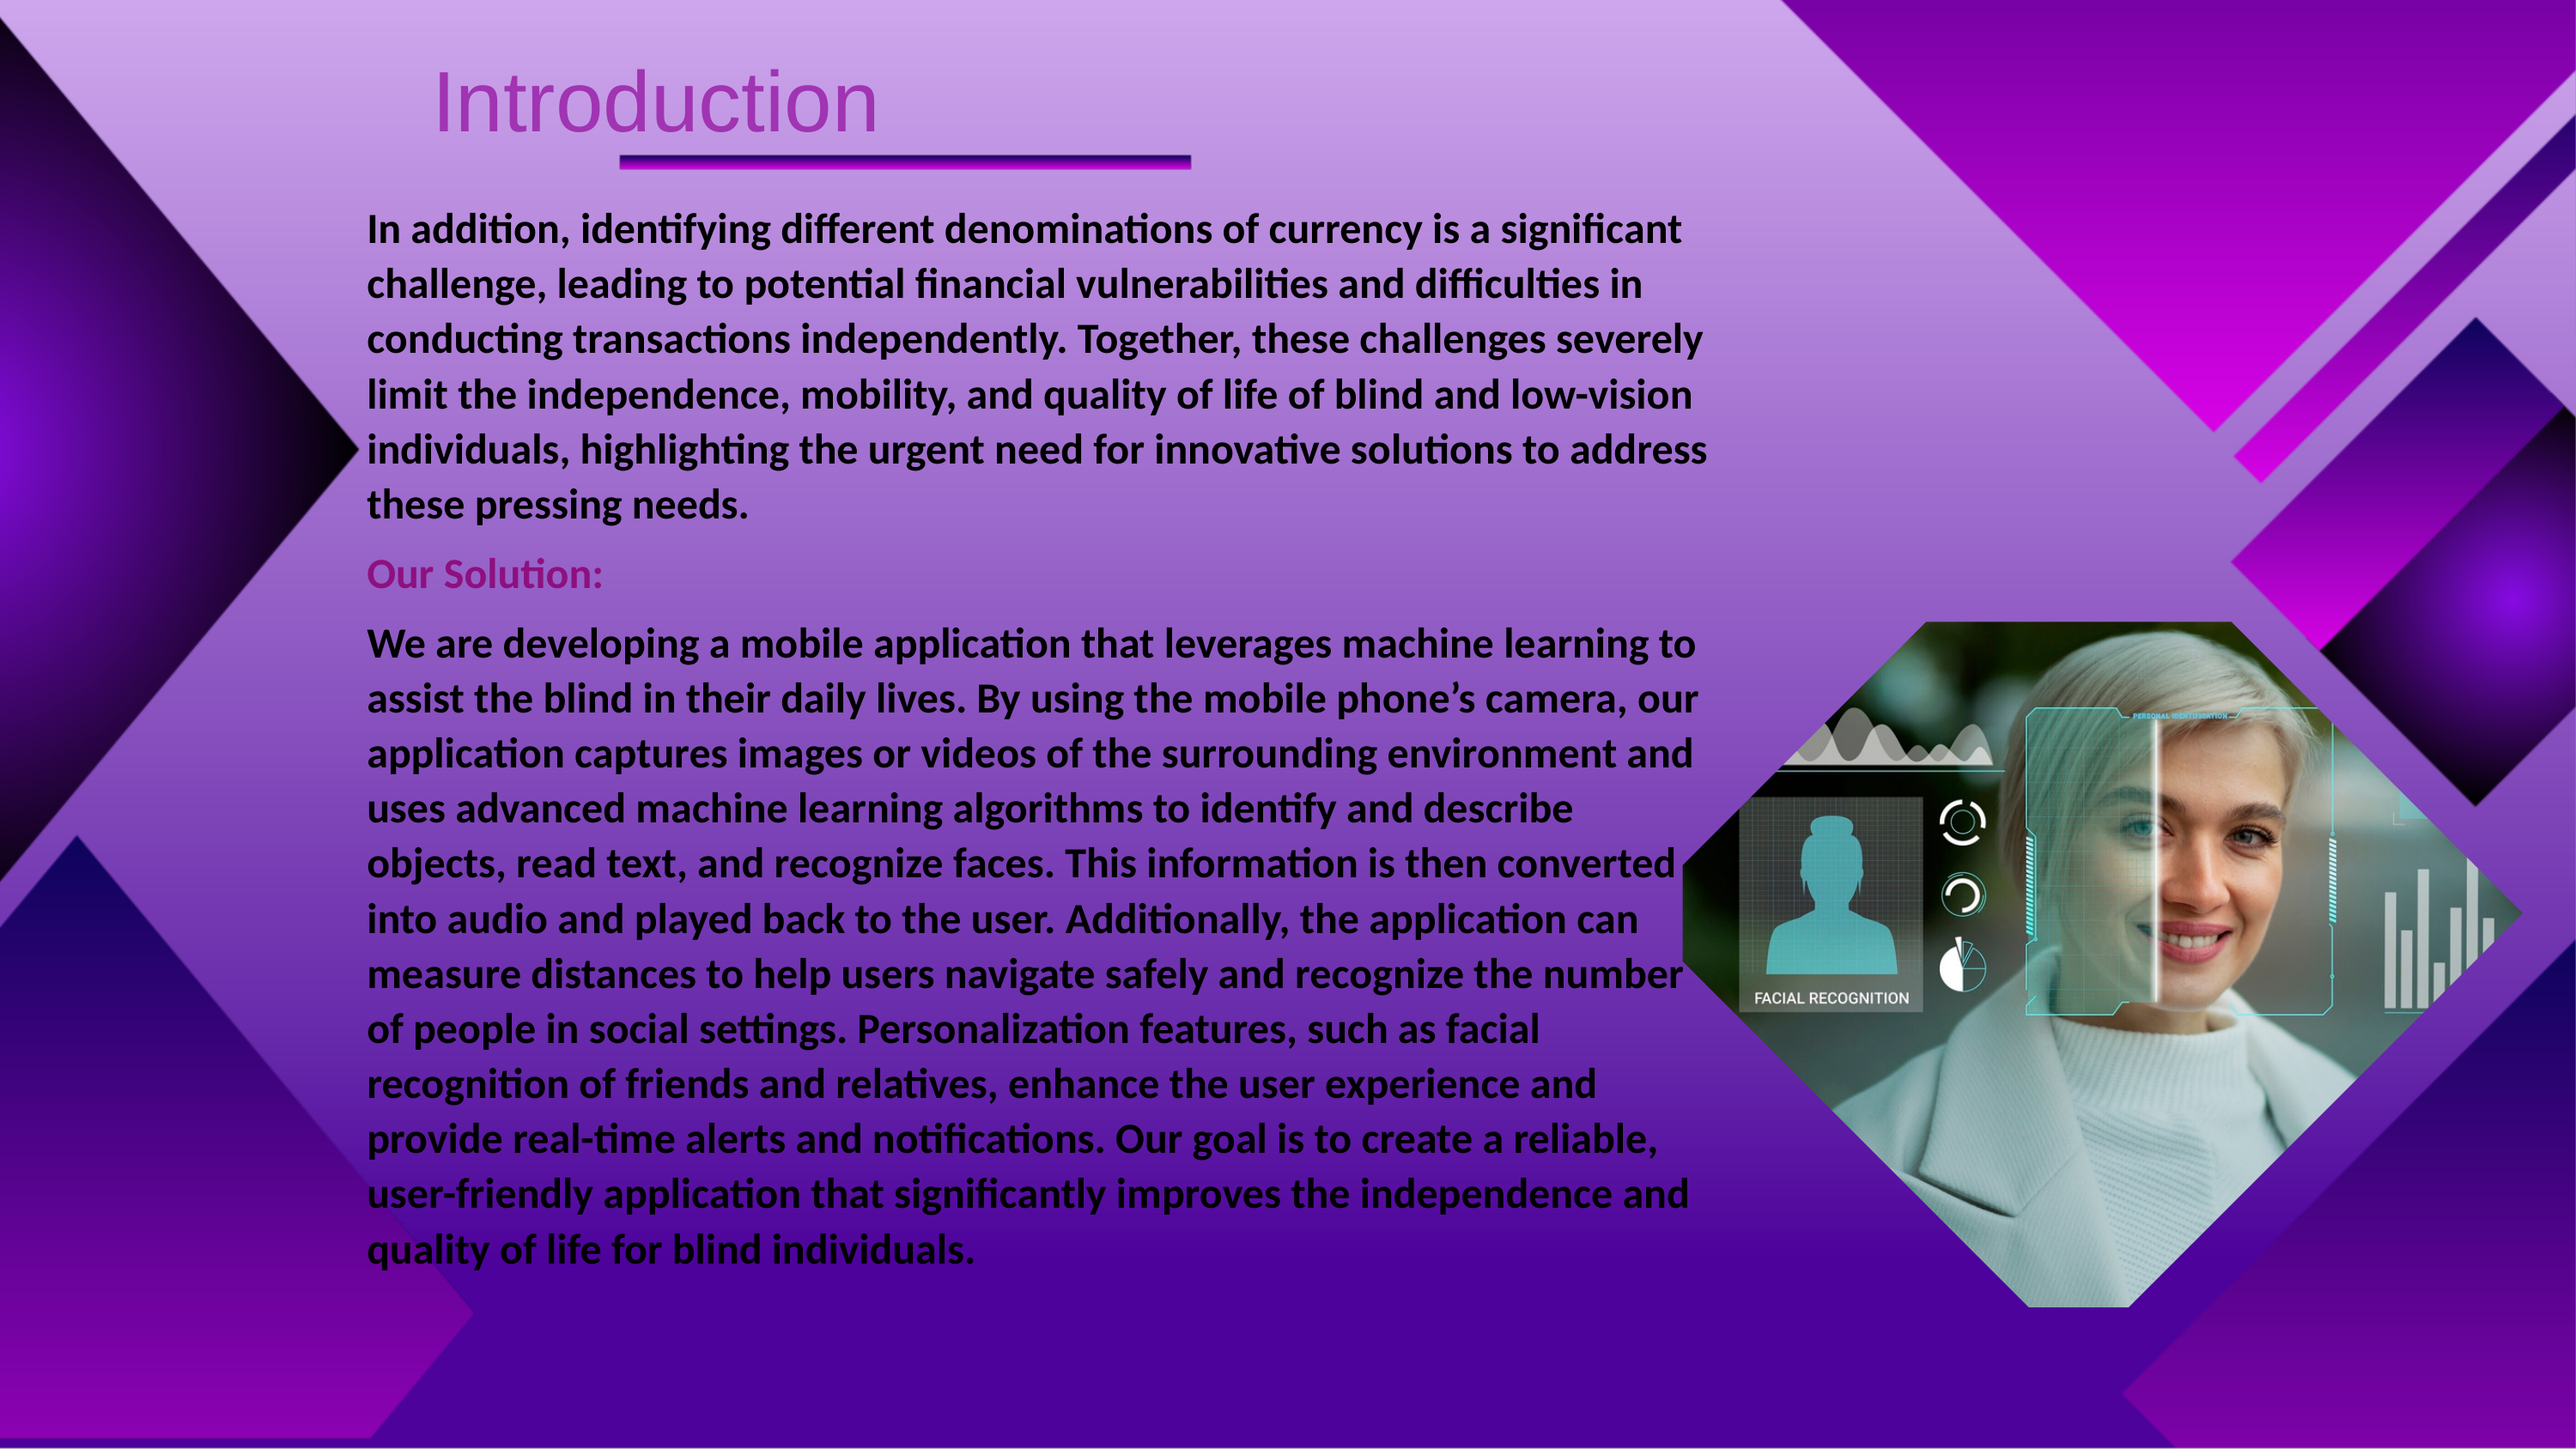

Introduction

In addition, identifying different denominations of currency is a significant challenge, leading to potential financial vulnerabilities and difficulties in conducting transactions independently. Together, these challenges severely limit the independence, mobility, and quality of life of blind and low-vision individuals, highlighting the urgent need for innovative solutions to address these pressing needs.
Our Solution:
We are developing a mobile application that leverages machine learning to assist the blind in their daily lives. By using the mobile phone’s camera, our application captures images or videos of the surrounding environment and uses advanced machine learning algorithms to identify and describe objects, read text, and recognize faces. This information is then converted into audio and played back to the user. Additionally, the application can measure distances to help users navigate safely and recognize the number of people in social settings. Personalization features, such as facial recognition of friends and relatives, enhance the user experience and provide real-time alerts and notifications. Our goal is to create a reliable, user-friendly application that significantly improves the independence and quality of life for blind individuals.